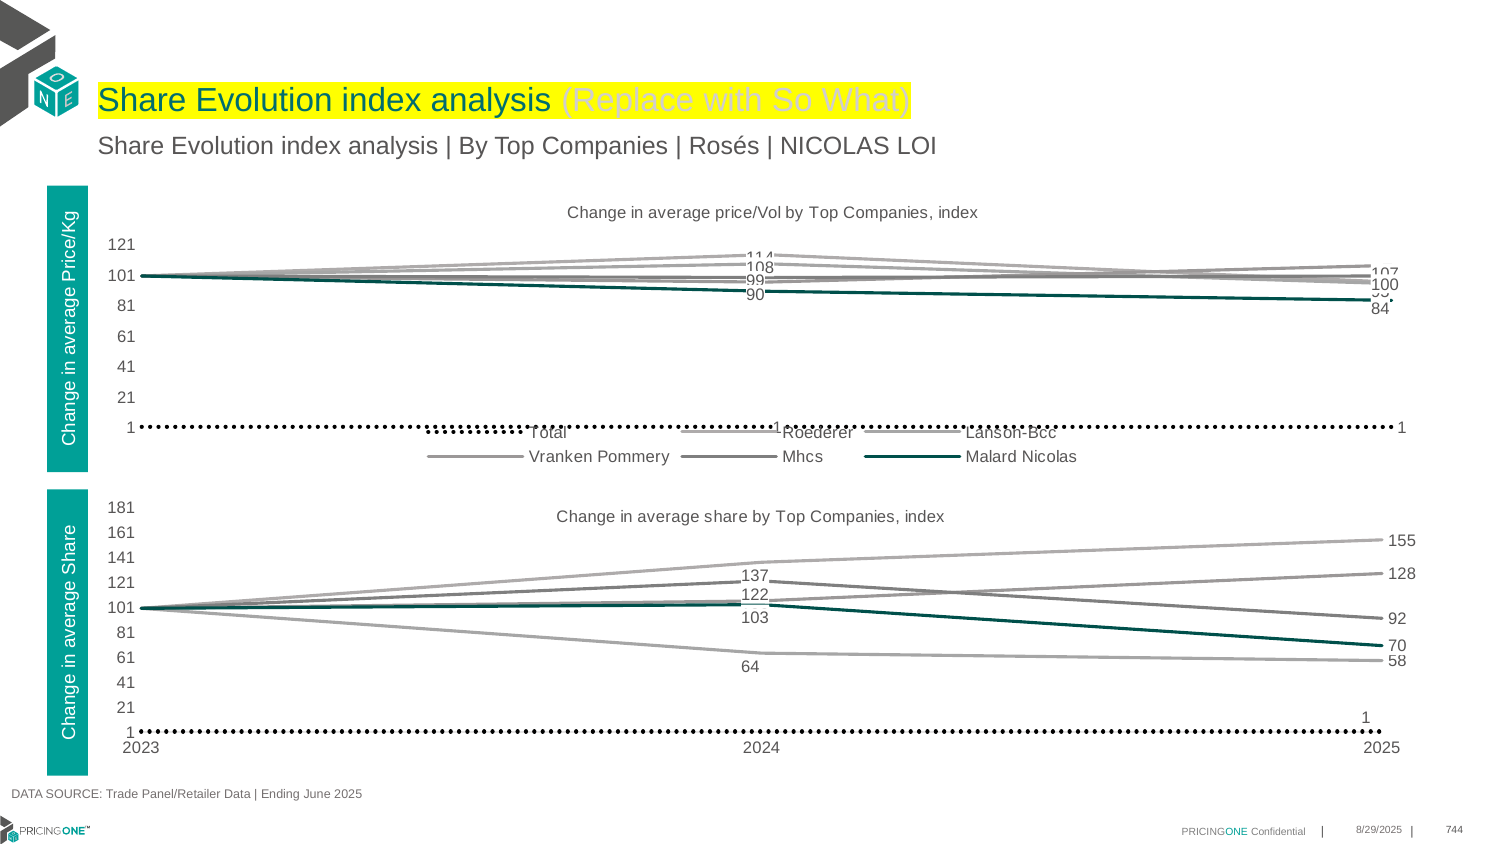

# Share Evolution index analysis (Replace with So What)
Share Evolution index analysis | By Top Companies | Rosés | NICOLAS LOI

### Chart: Change in average price/Vol by Top Companies, index

| Category | Total | Roederer | Lanson-Bcc | Vranken Pommery | Mhcs | Malard Nicolas |
|---|---|---|---|---|---|---|
| 2023 | 1.0 | 100.0 | 100.0 | 100.0 | 100.0 | 100.0 |
| 2024 | 1.0228092525471784 | 114.0 | 108.0 | 96.0 | 99.0 | 90.0 |
| 2025 | 0.9361515045110667 | 96.0 | 95.0 | 107.0 | 100.0 | 84.0 |
Change in average Price/Kg

### Chart: Change in average share by Top Companies, index

| Category | Total | Roederer | Lanson-Bcc | Vranken Pommery | Mhcs | Malard Nicolas |
|---|---|---|---|---|---|---|
| 2023 | 1.0 | 100.0 | 100.0 | 100.0 | 100.0 | 100.0 |
| 2024 | 1.0 | 137.0 | 64.0 | 106.0 | 122.0 | 103.0 |
| 2025 | 1.0 | 155.0 | 58.0 | 128.0 | 92.0 | 70.0 |
Change in average Share
DATA SOURCE: Trade Panel/Retailer Data | Ending June 2025

8/29/2025
744